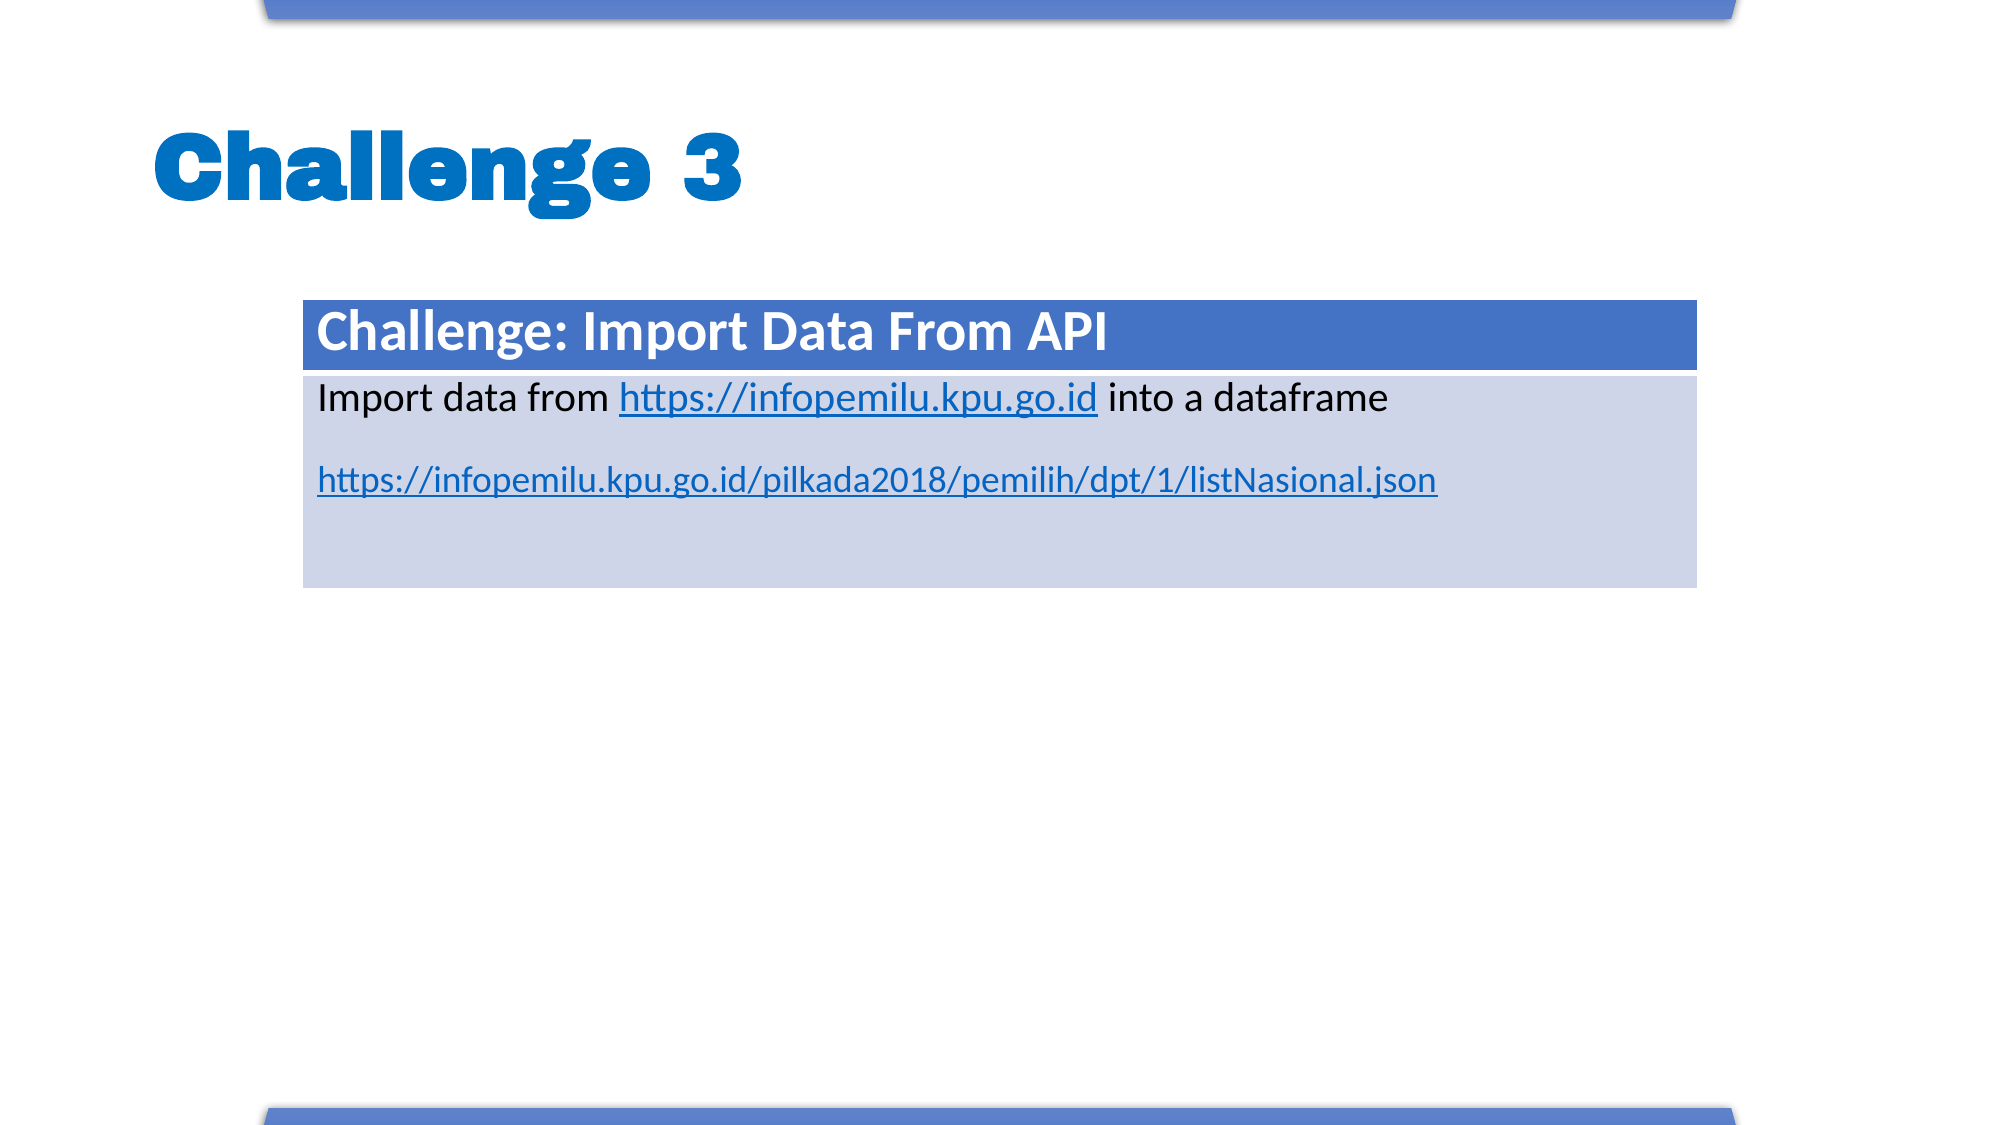

# Challenge 3
| Challenge: Import Data From API |
| --- |
| Import data from https://infopemilu.kpu.go.id into a dataframe https://infopemilu.kpu.go.id/pilkada2018/pemilih/dpt/1/listNasional.json |